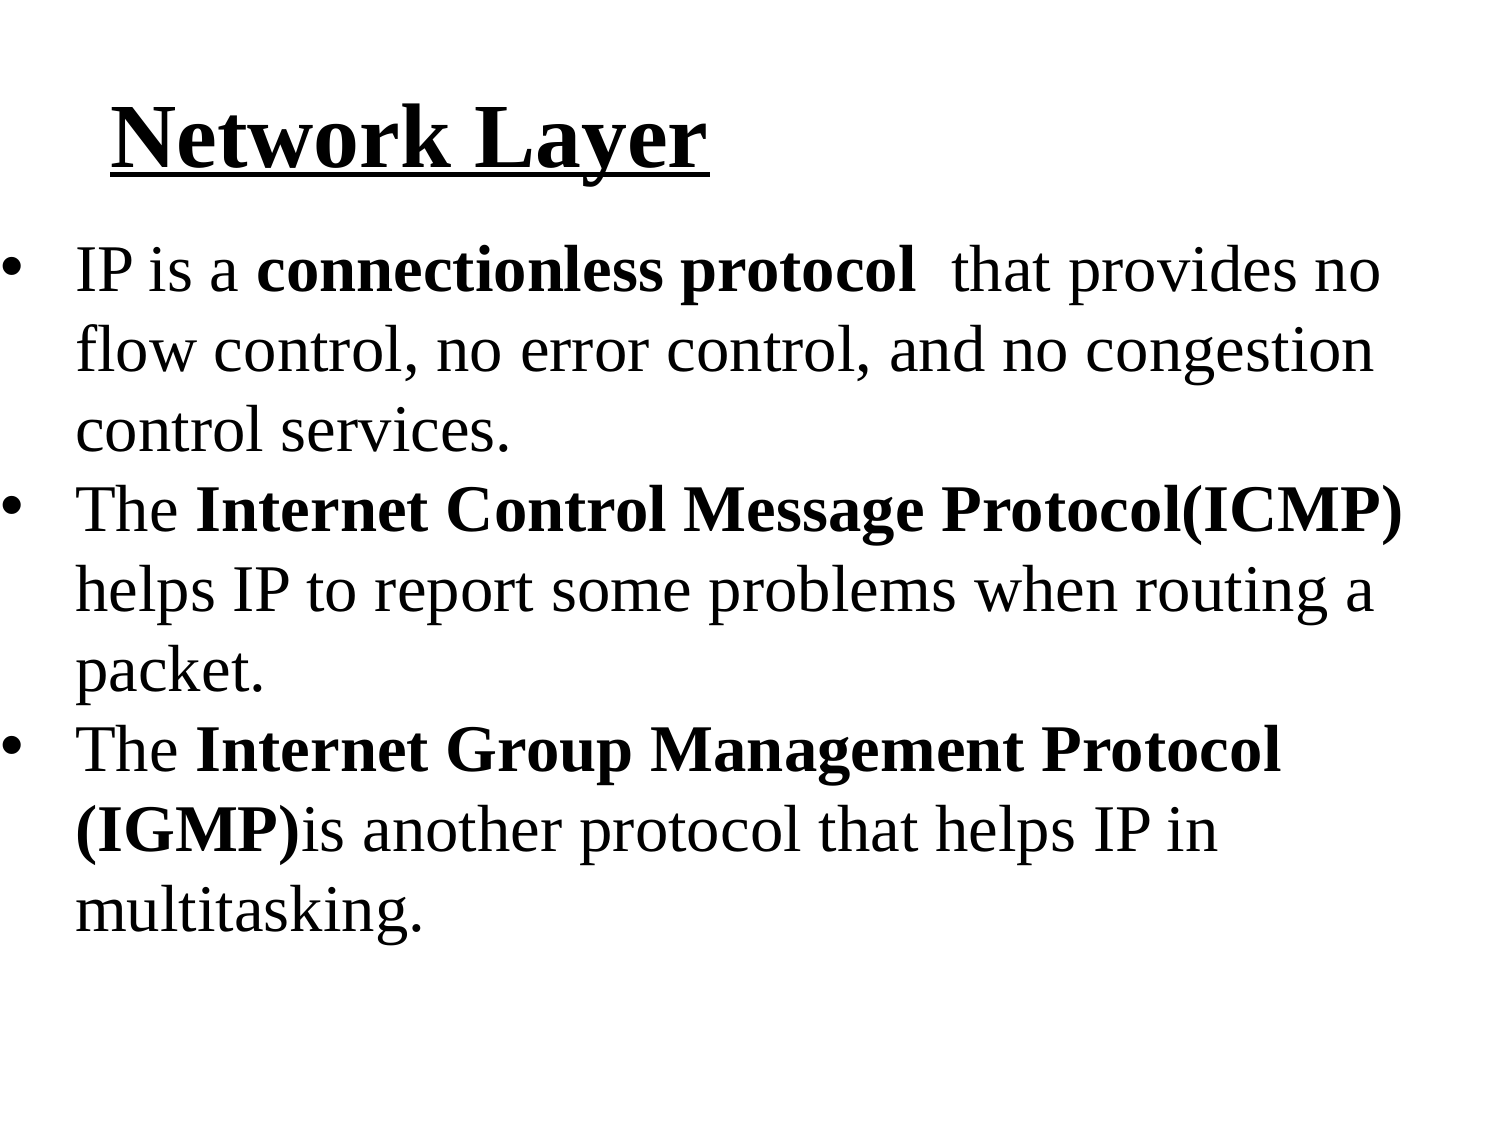

Network Layer
IP is a connectionless protocol  that provides no flow control, no error control, and no congestion control services.
The Internet Control Message Protocol(ICMP) helps IP to report some problems when routing a packet.
The Internet Group Management Protocol (IGMP)is another protocol that helps IP in multitasking.